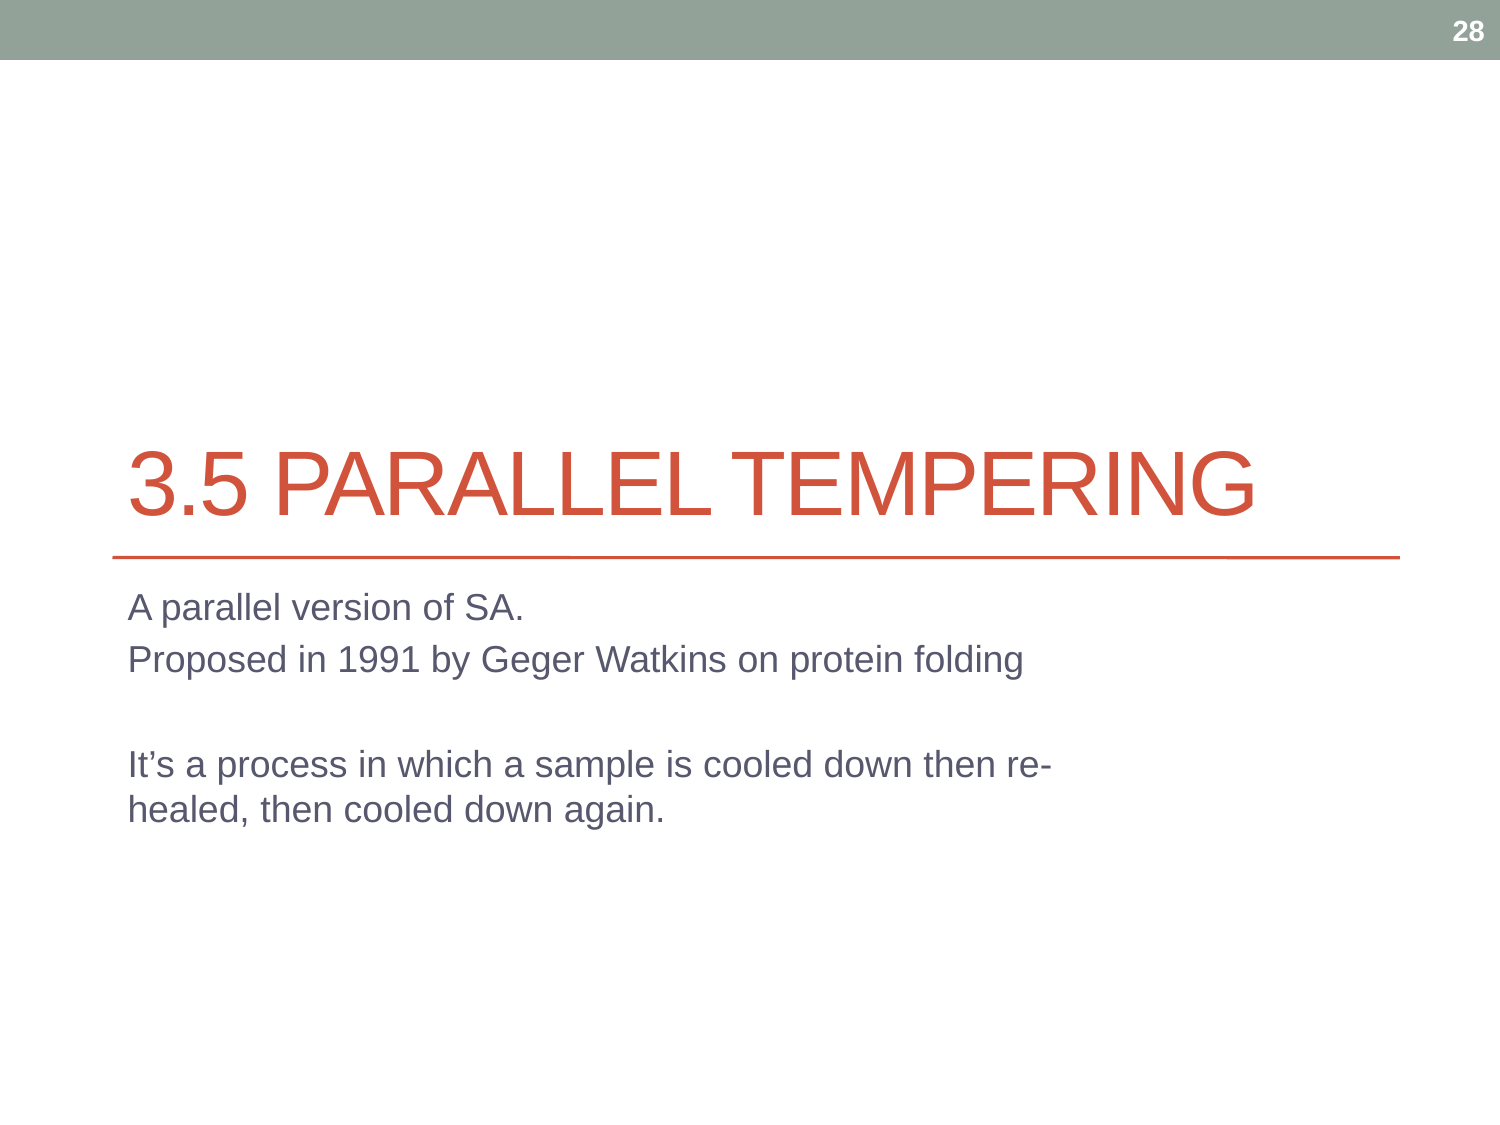

28
# 3.5 Parallel tempering
A parallel version of SA.
Proposed in 1991 by Geger Watkins on protein folding

It’s a process in which a sample is cooled down then re-healed, then cooled down again.